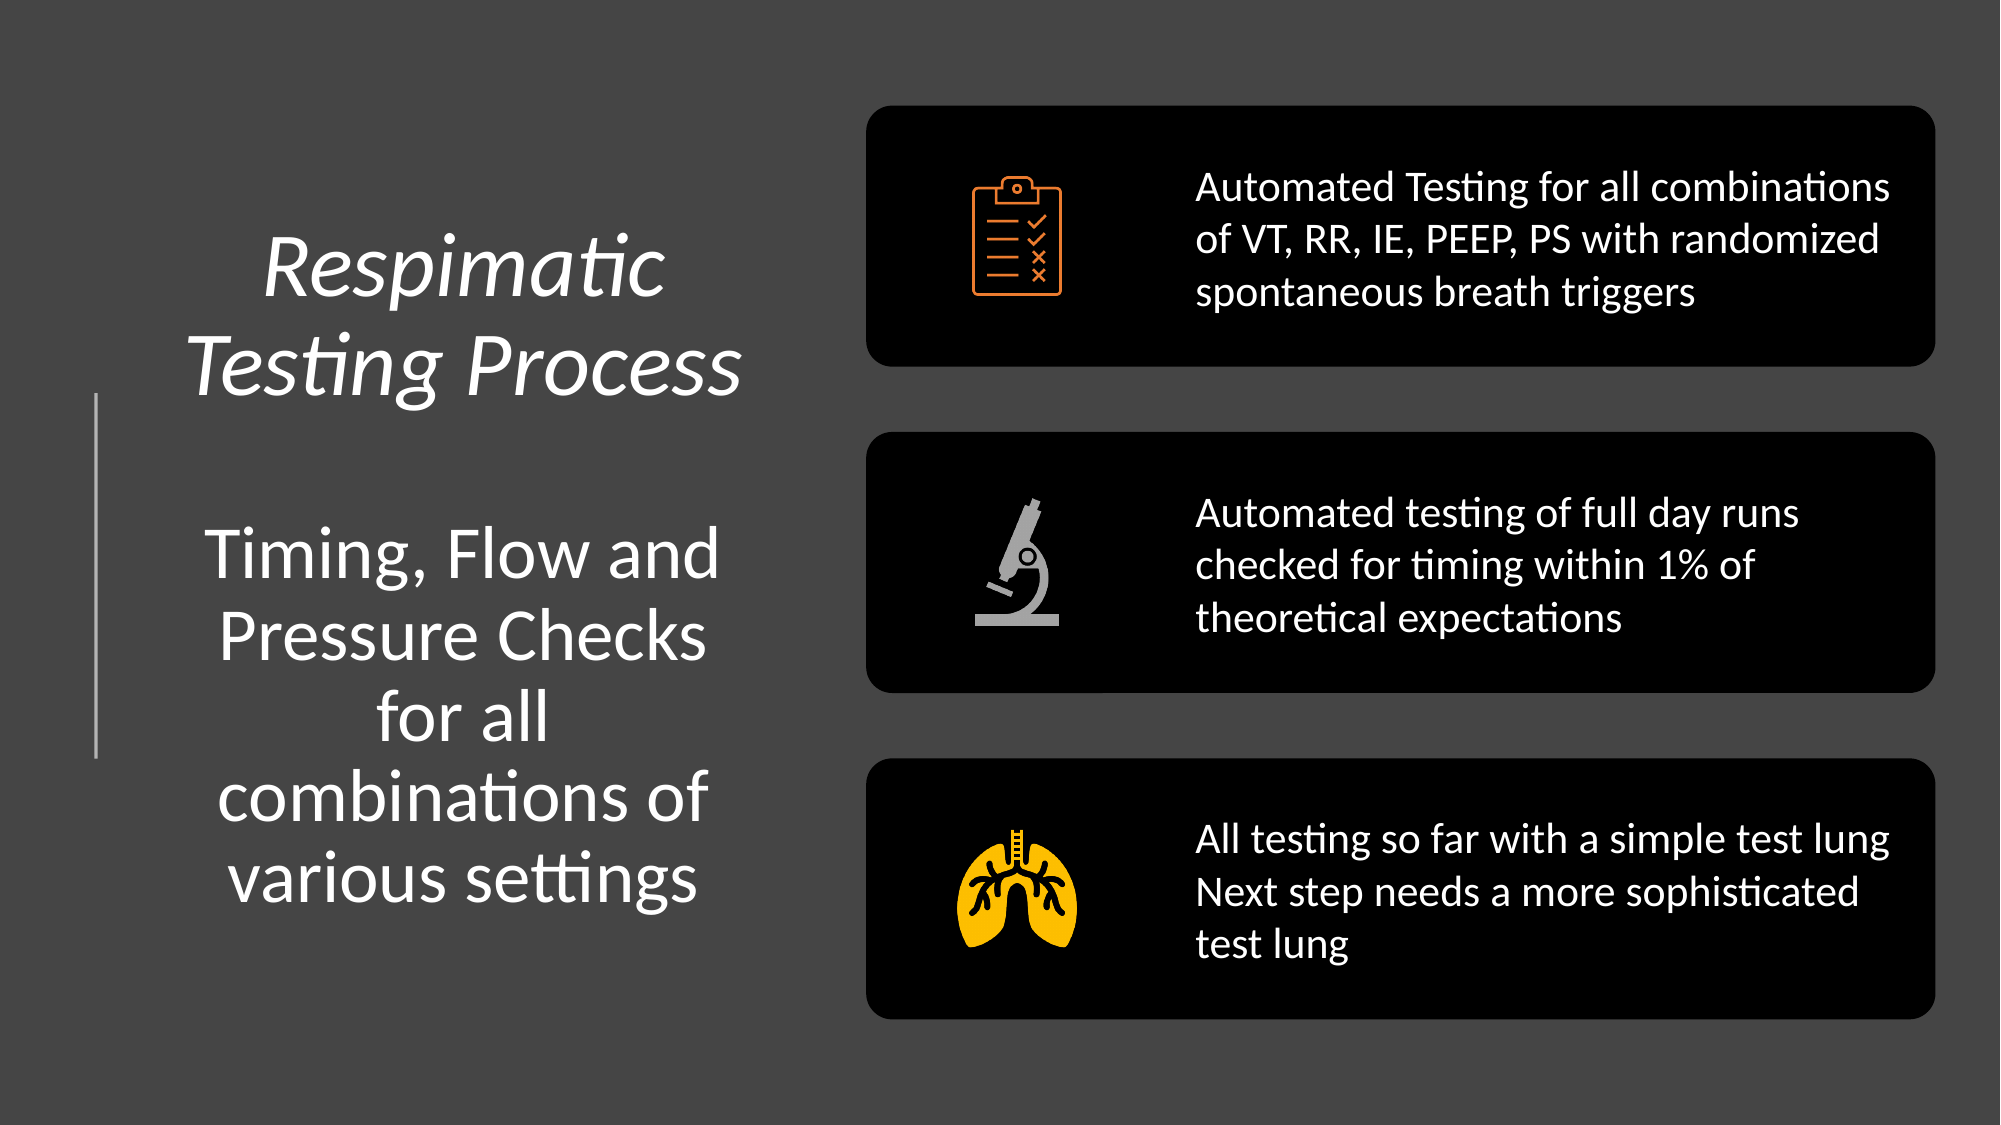

Automated Testing for all combinations of VT, RR, IE, PEEP, PS with randomized spontaneous breath triggers
Automated testing of full day runs checked for timing within 1% of theoretical expectations
All testing so far with a simple test lung Next step needs a more sophisticated test lung
# Respimatic Testing Process Timing, Flow and Pressure Checks for all combinations of various settings
Respimatic 100 - Preliminary and Confidential